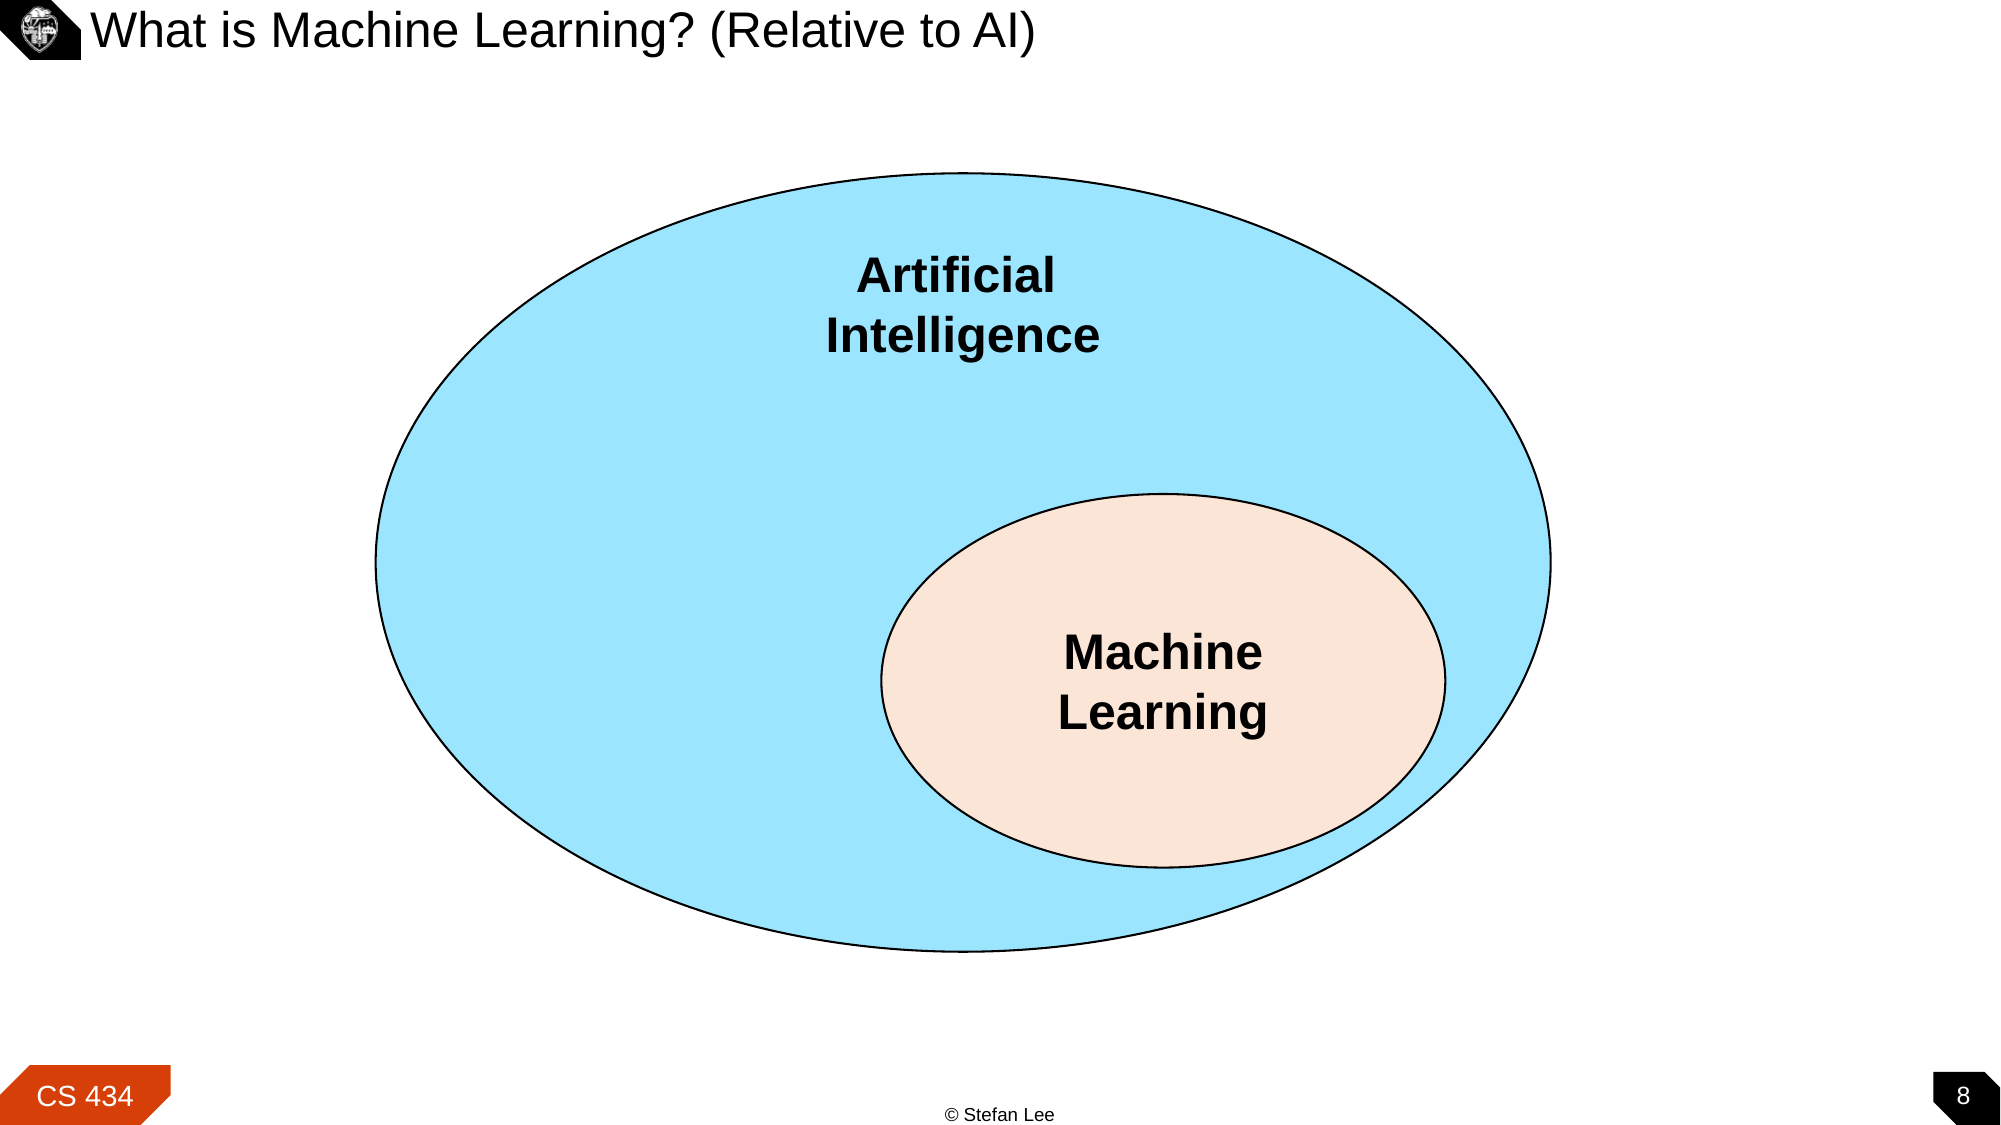

# What is Machine Learning? (Relative to AI)

Artificial
Intelligence

Machine
Learning
8